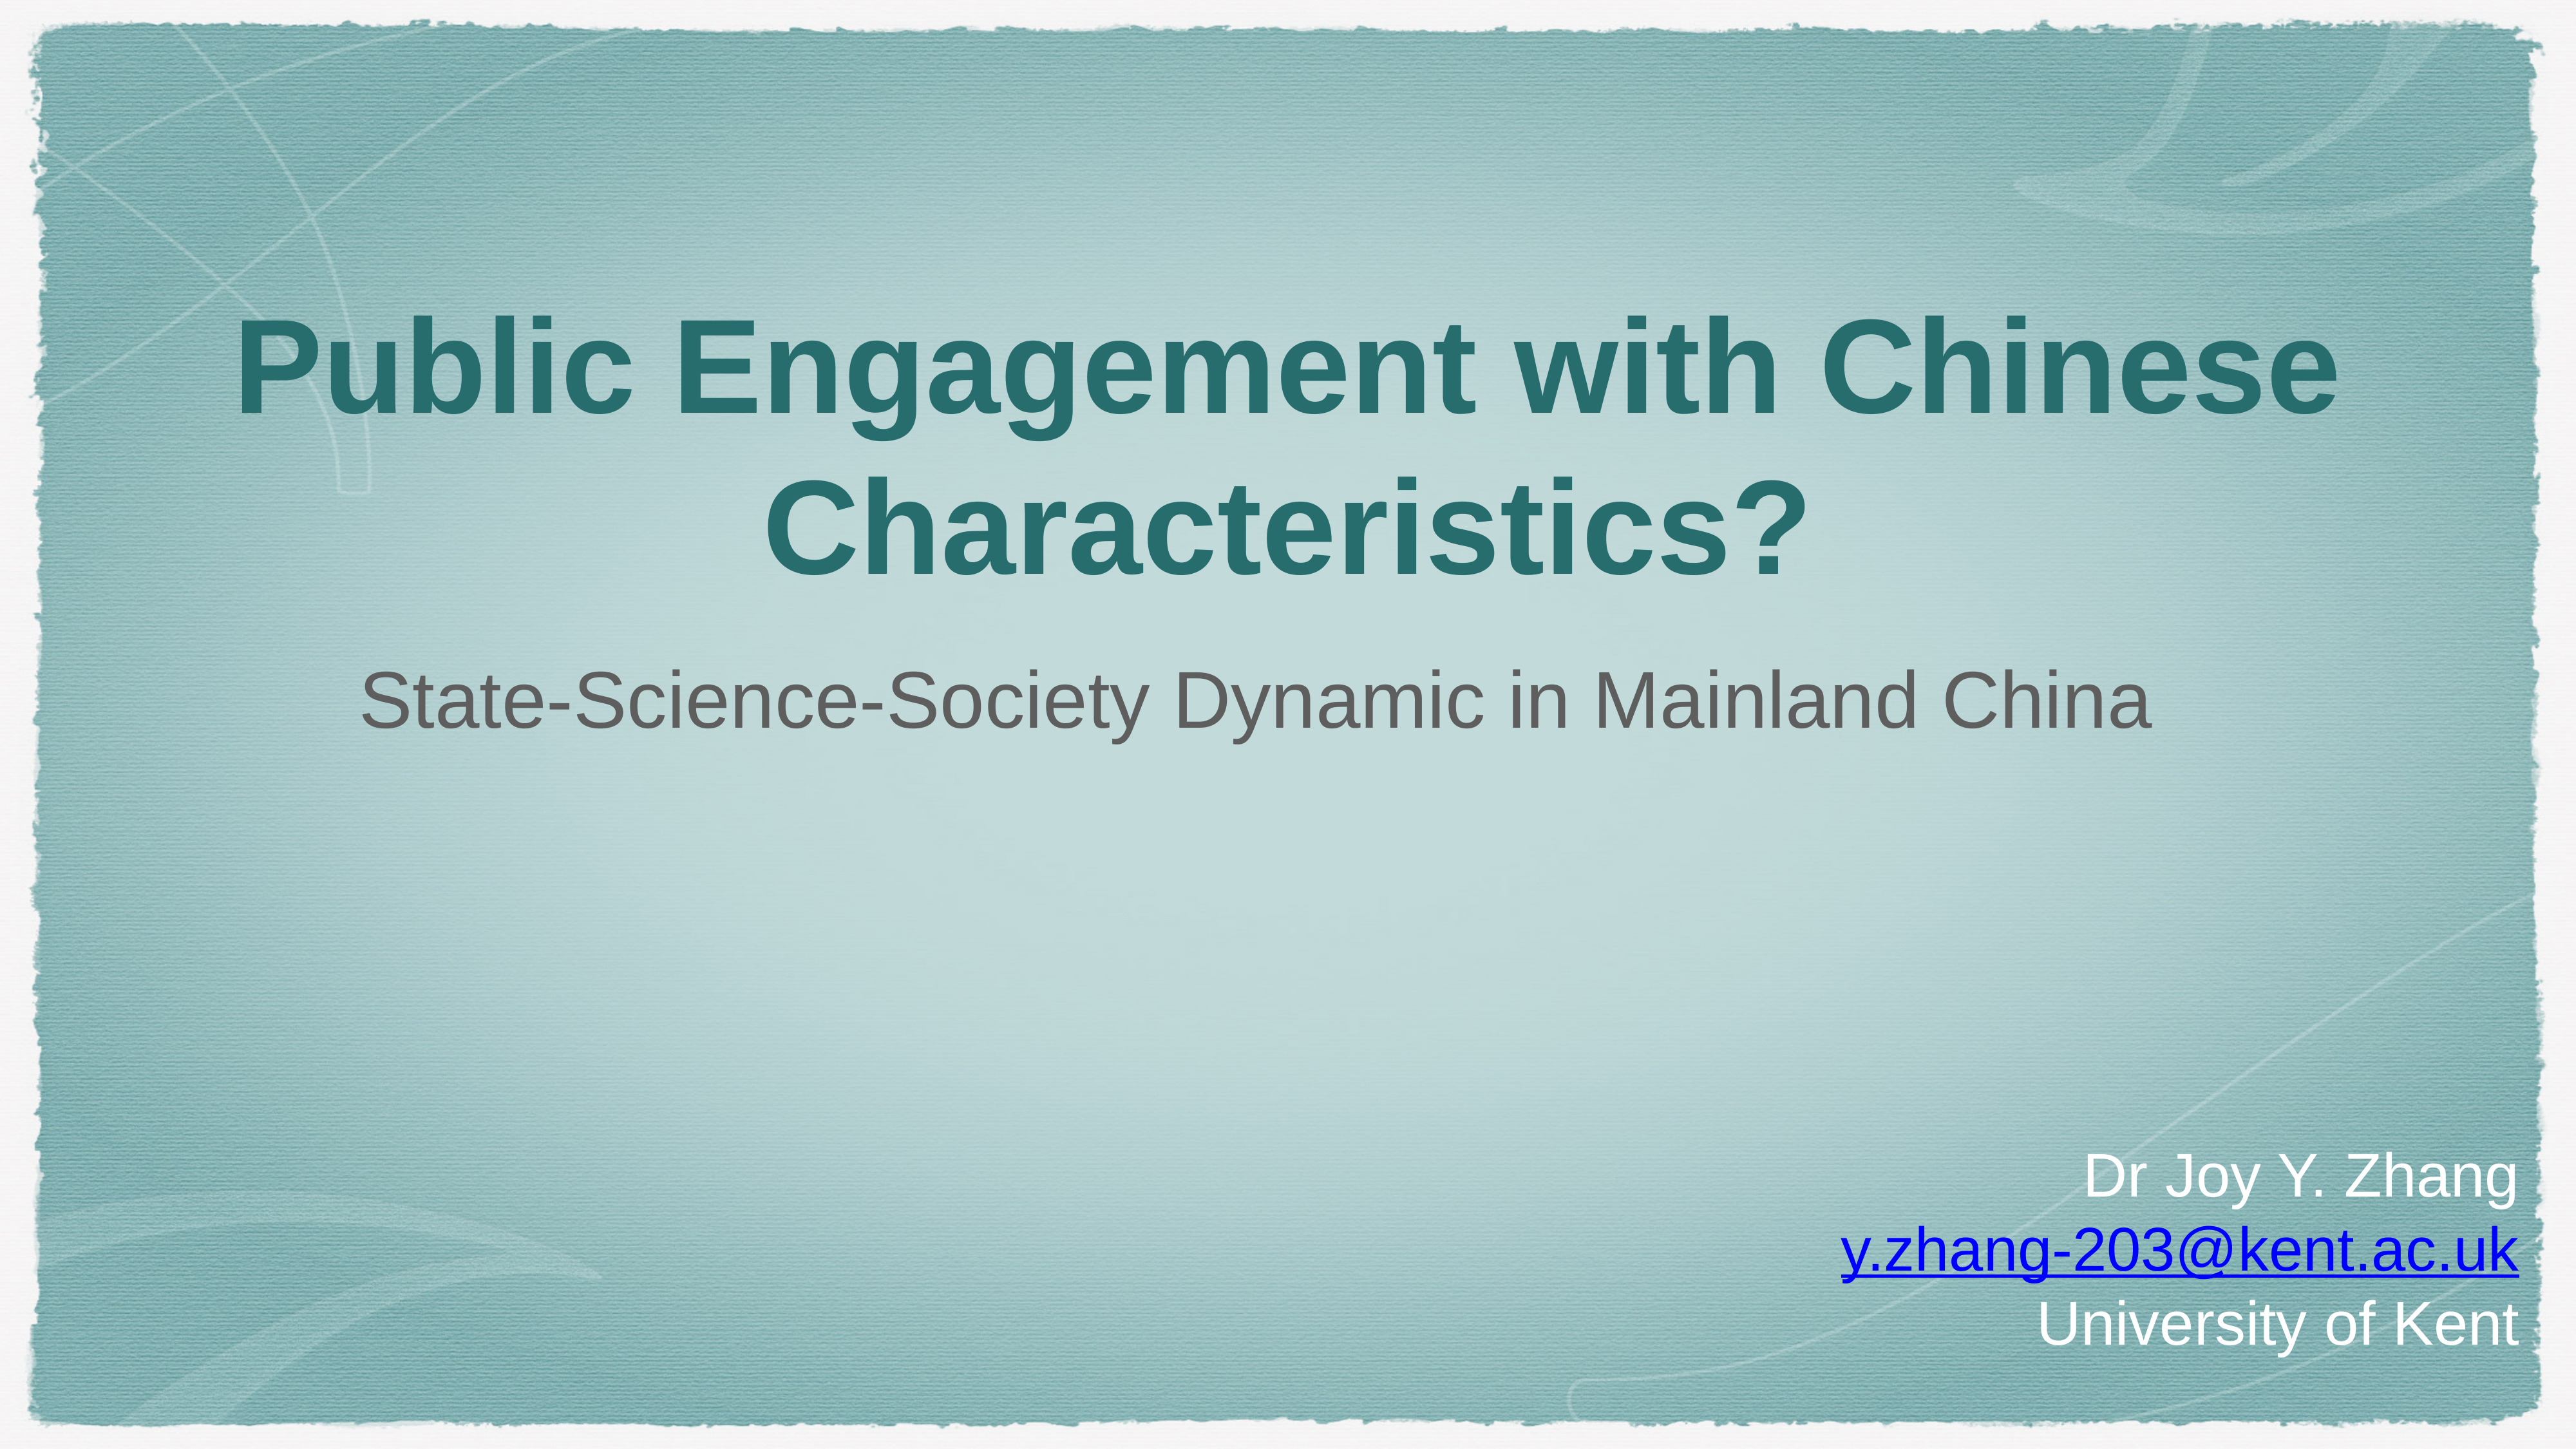

# Public Engagement with Chinese Characteristics?
State-Science-Society Dynamic in Mainland China
Dr Joy Y. Zhang
y.zhang-203@kent.ac.uk
University of Kent